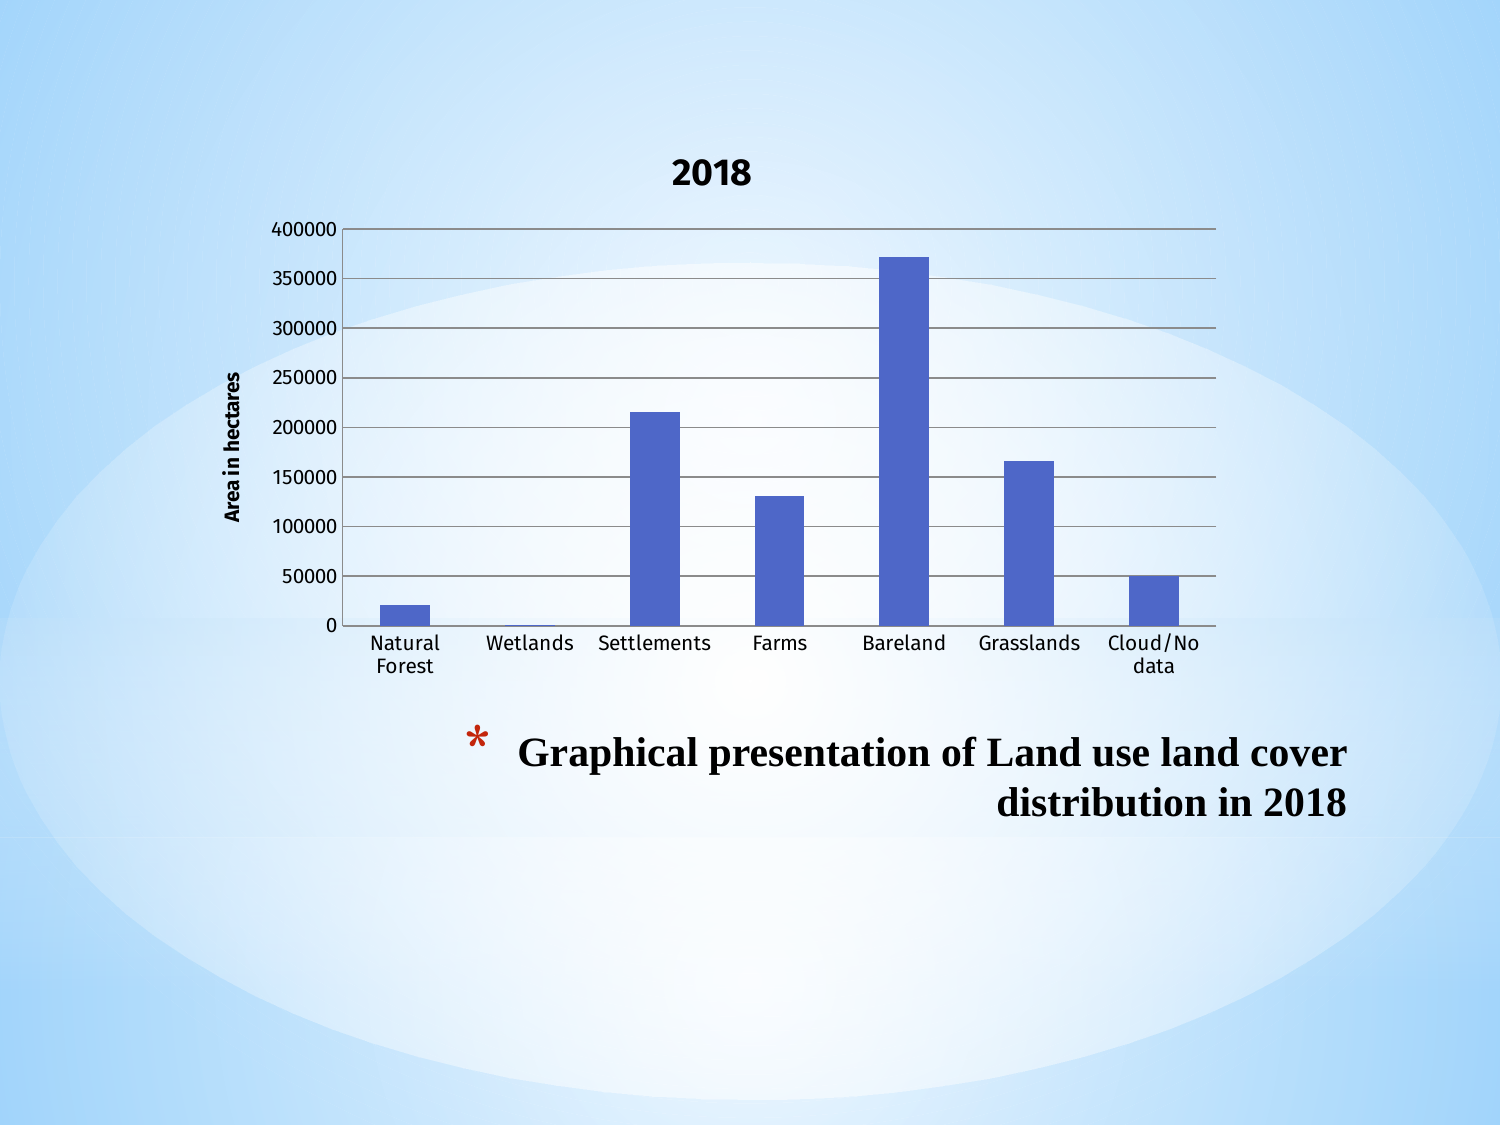

### Chart: 2018

| Category |  |
|---|---|
| Natural Forest | 21151.601761 |
| Wetlands | 369.807886 |
| Settlements | 215143.207578 |
| Farms | 130833.2976 |
| Bareland | 371362.963206 |
| Grasslands | 165620.651554 |
| Cloud/No data | 49879.603015 |
# Graphical presentation of Land use land cover distribution in 2018